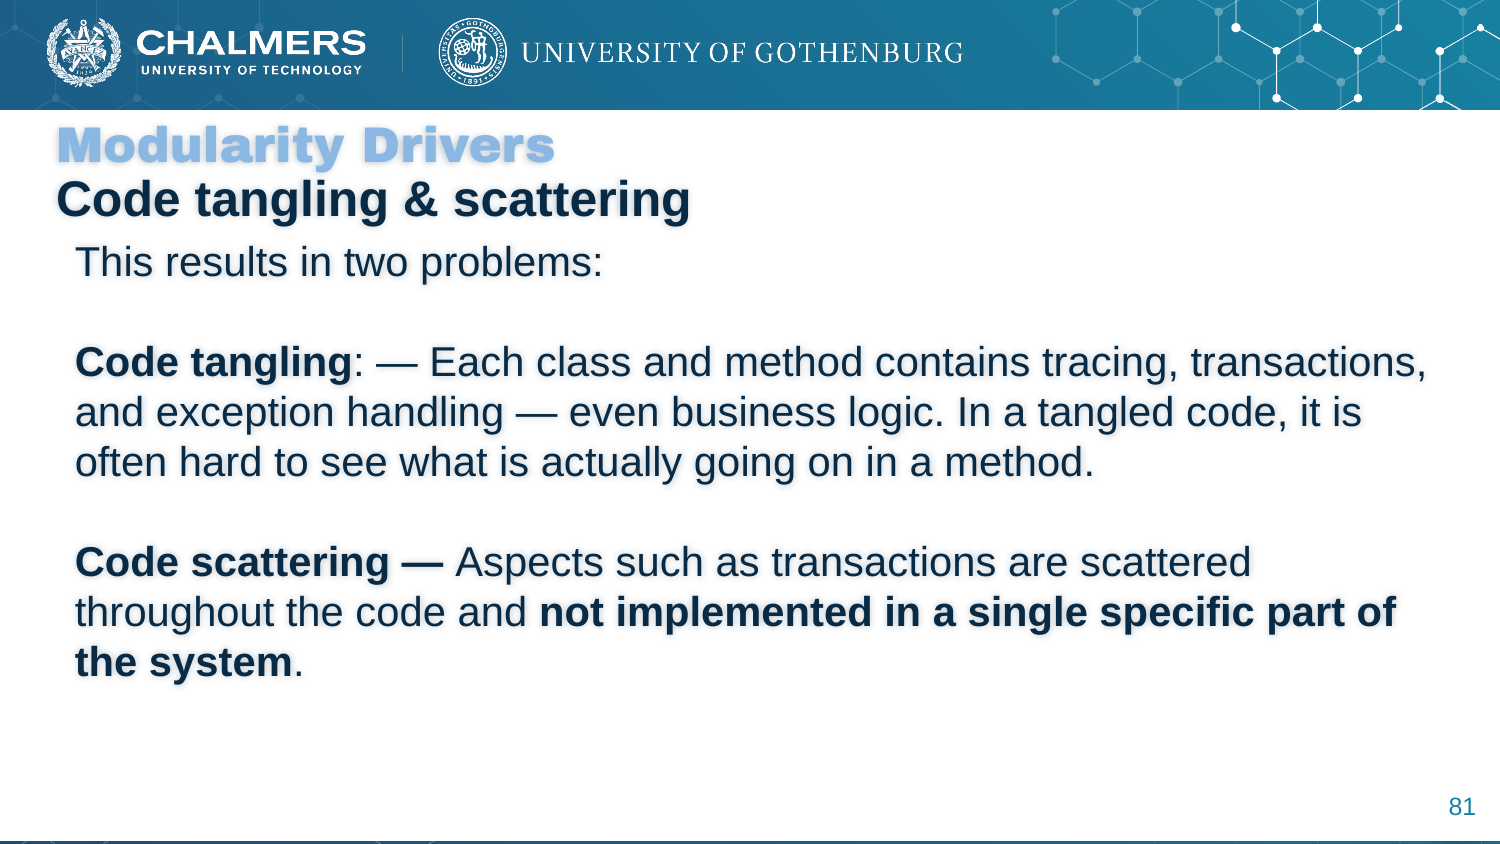

# Modularity Drivers Code tangling & scattering
This results in two problems:

Code tangling: — Each class and method contains tracing, transactions, and exception handling — even business logic. In a tangled code, it is often hard to see what is actually going on in a method.

Code scattering — Aspects such as transactions are scattered throughout the code and not implemented in a single specific part of the system.

81